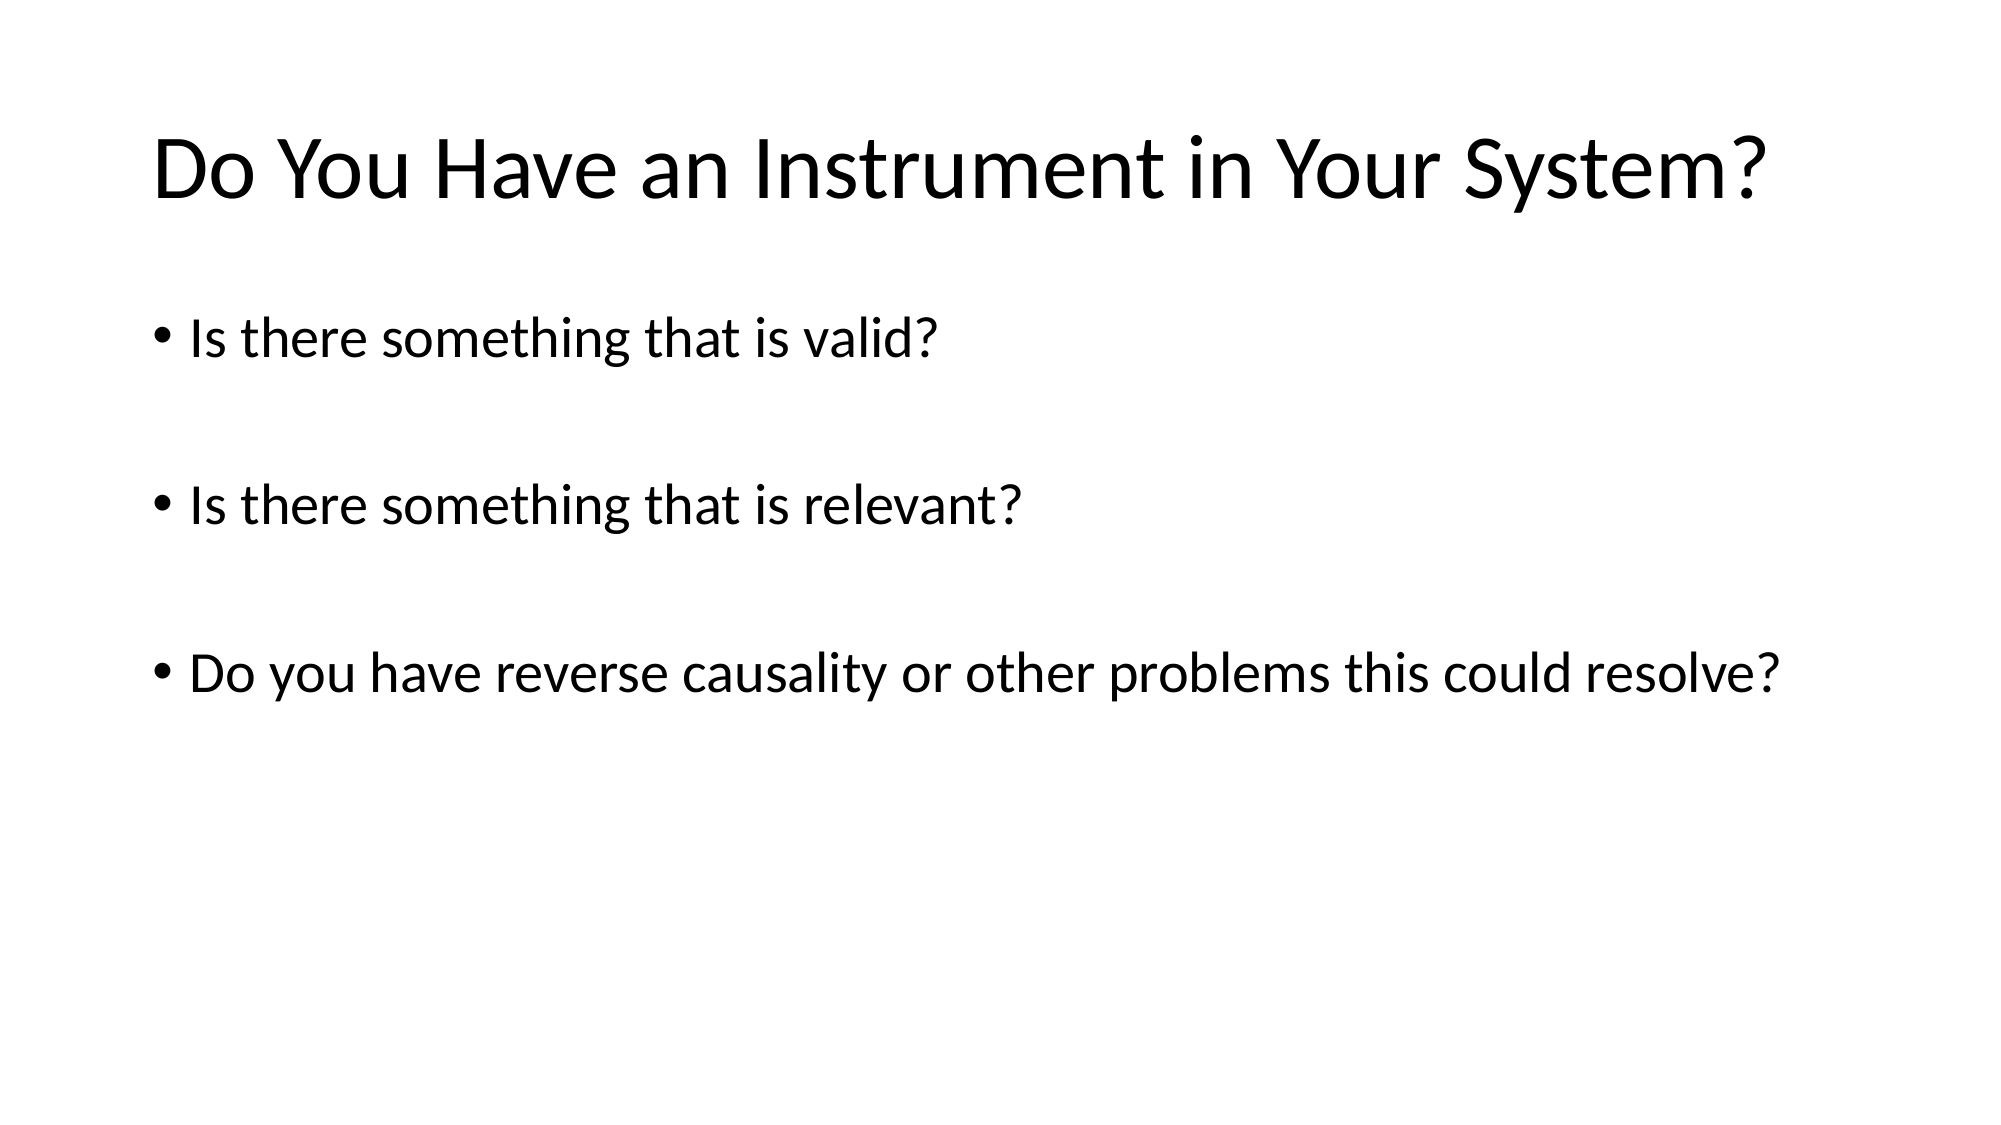

# Do You Have an Instrument in Your System?
Is there something that is valid?

Is there something that is relevant?

Do you have reverse causality or other problems this could resolve?